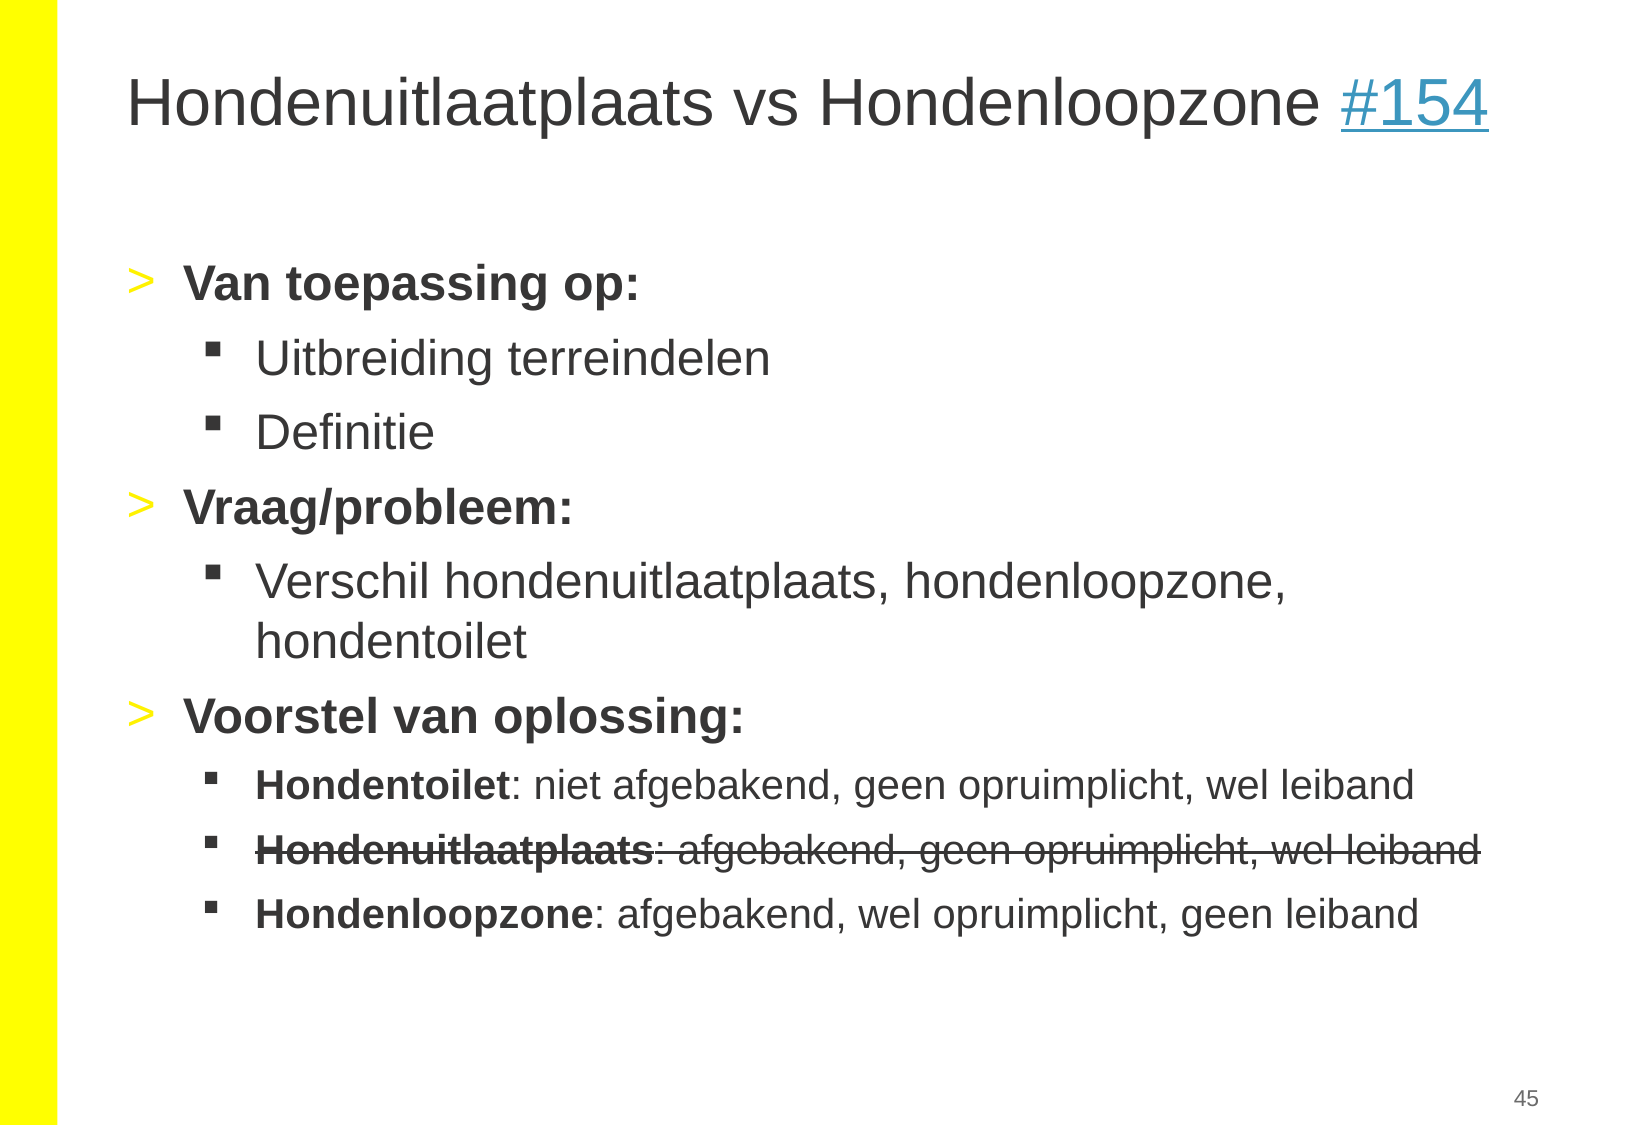

# Hondenuitlaatplaats vs Hondenloopzone #154
Van toepassing op:
Uitbreiding terreindelen
Definitie
Vraag/probleem:
Verschil hondenuitlaatplaats, hondenloopzone, hondentoilet
Voorstel van oplossing:
Hondentoilet: niet afgebakend, geen opruimplicht, wel leiband
Hondenuitlaatplaats: afgebakend, geen opruimplicht, wel leiband
Hondenloopzone: afgebakend, wel opruimplicht, geen leiband
45